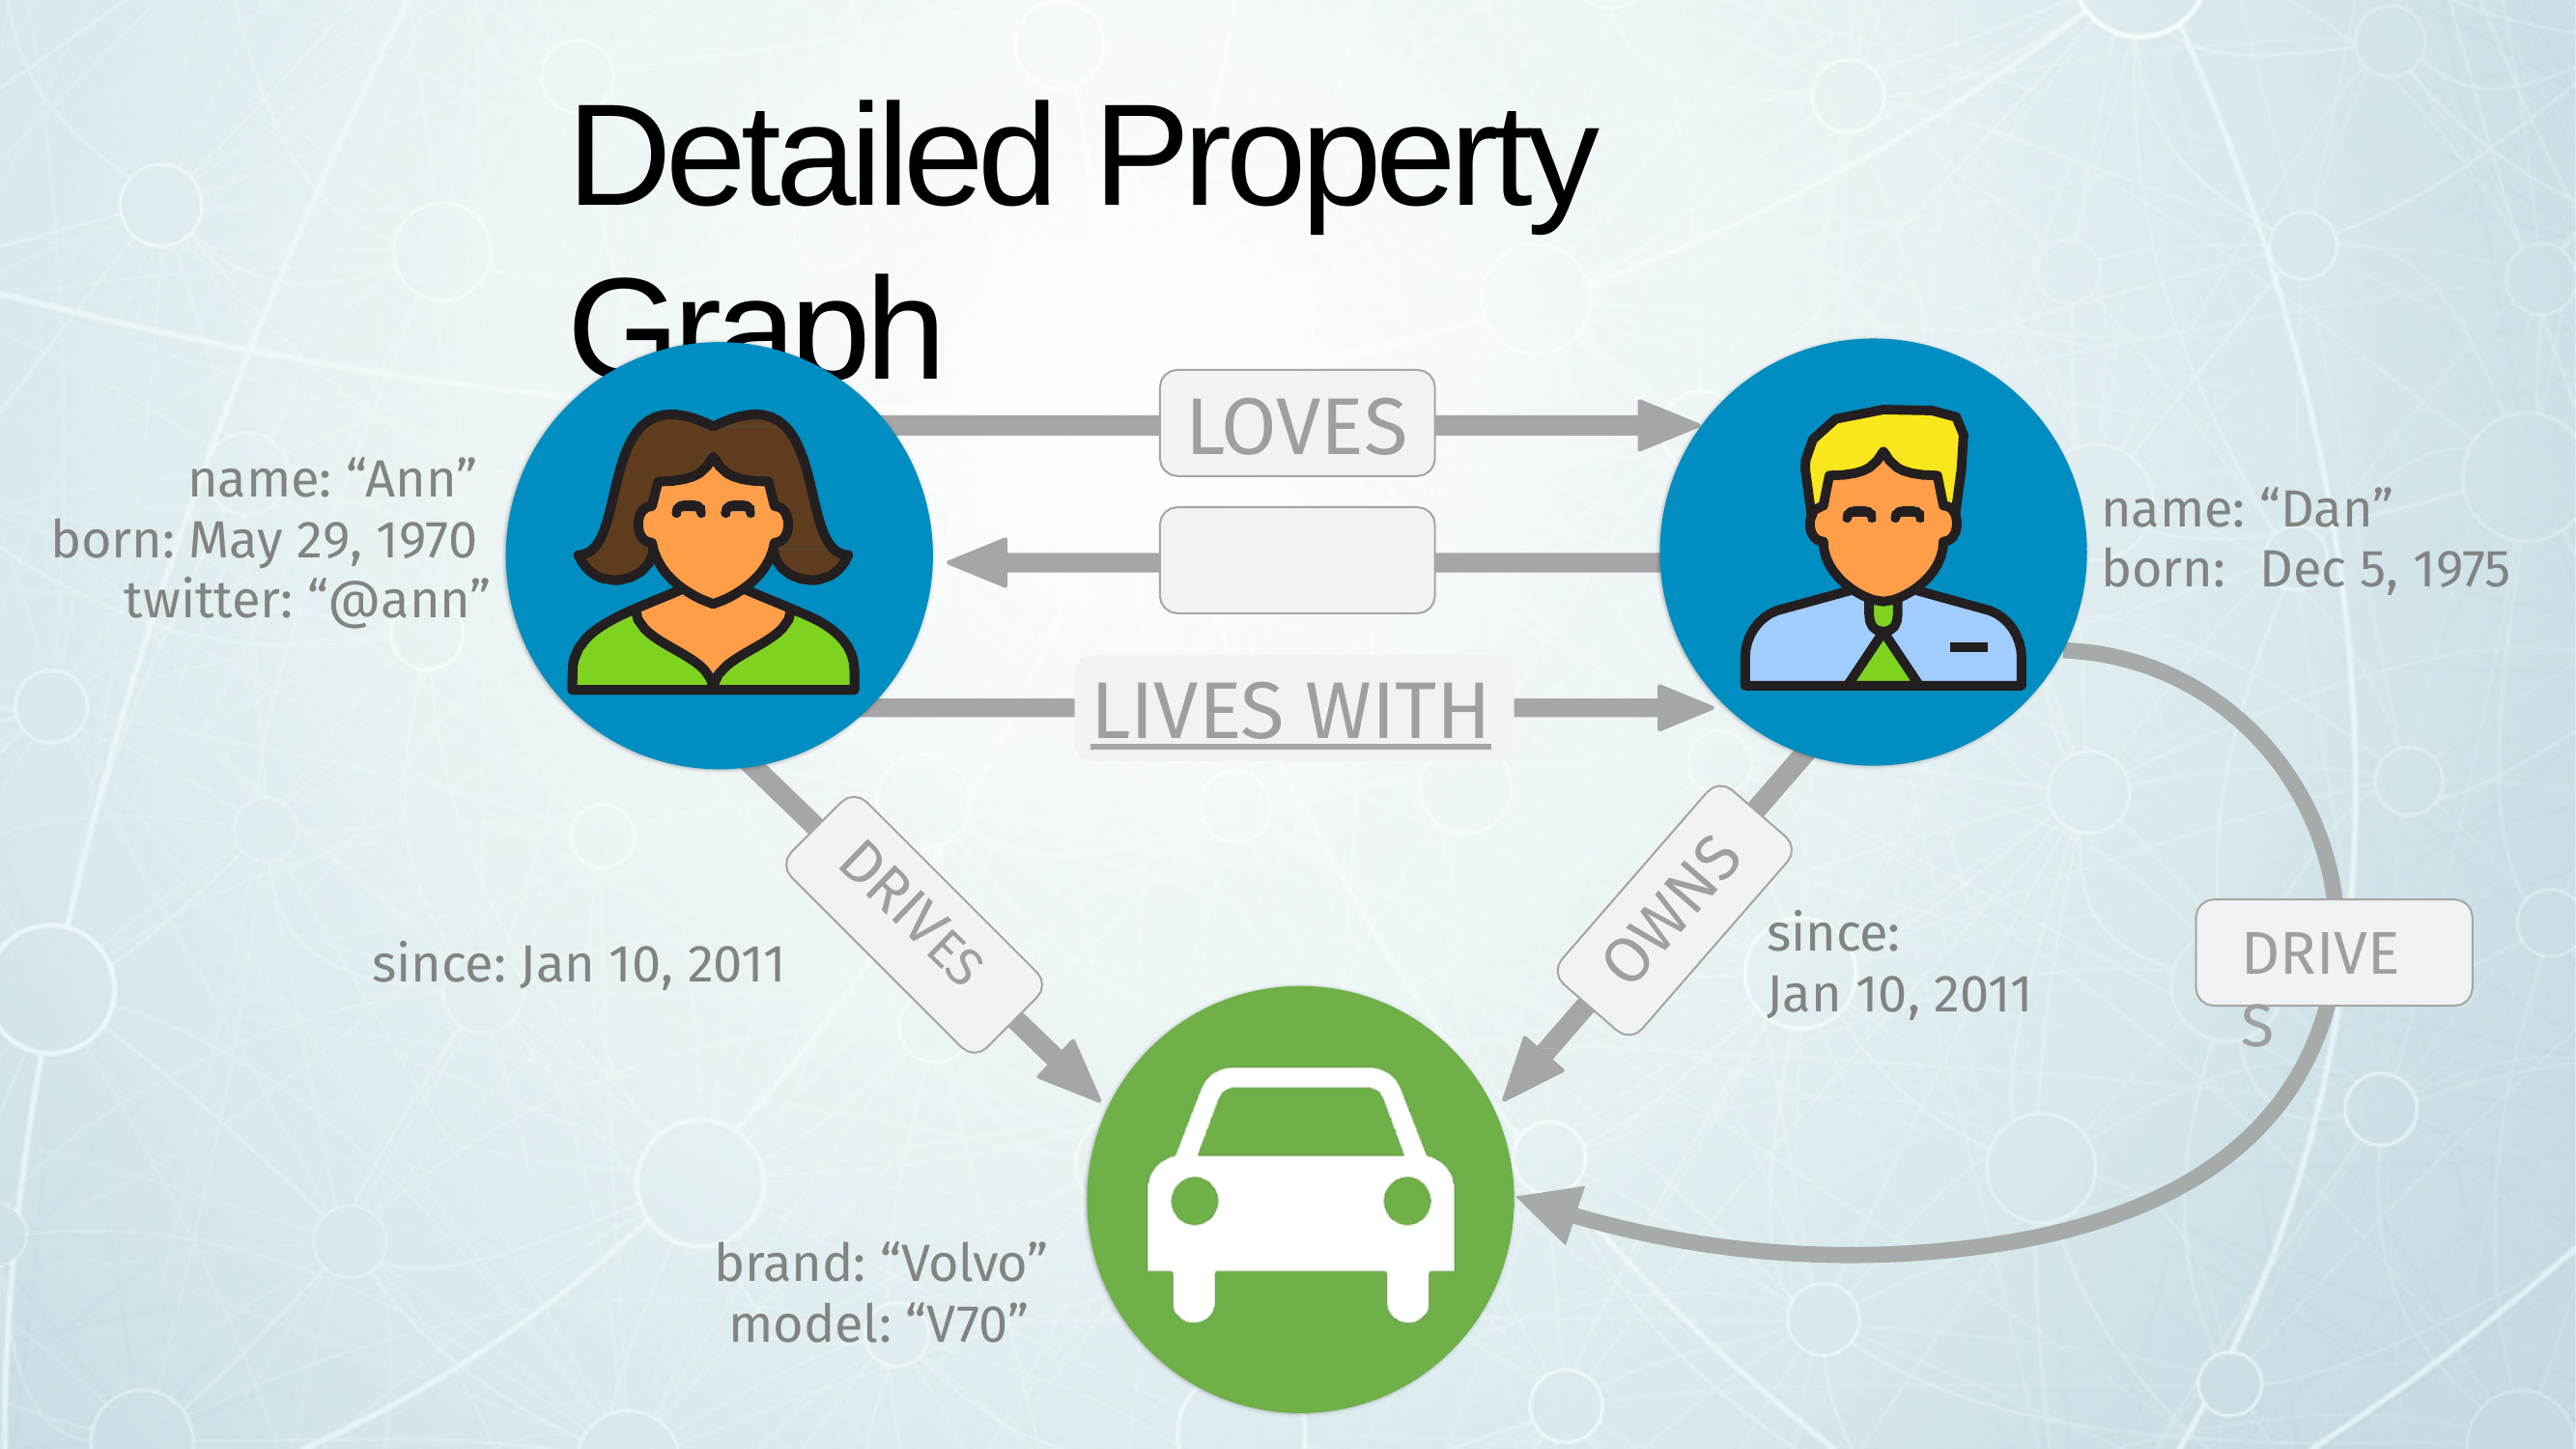

# Detailed Property Graph
LOVES  LOVES

name: “Ann”  born: May 29, 1970  twitter: “@ann”

name: “Dan”  born:	Dec 5, 1975

LIVES WITH

OWNS
DRIVES
since:
Jan 10, 2011

DRIVES
since: Jan 10, 2011

brand: “Volvo”  model: “V70”